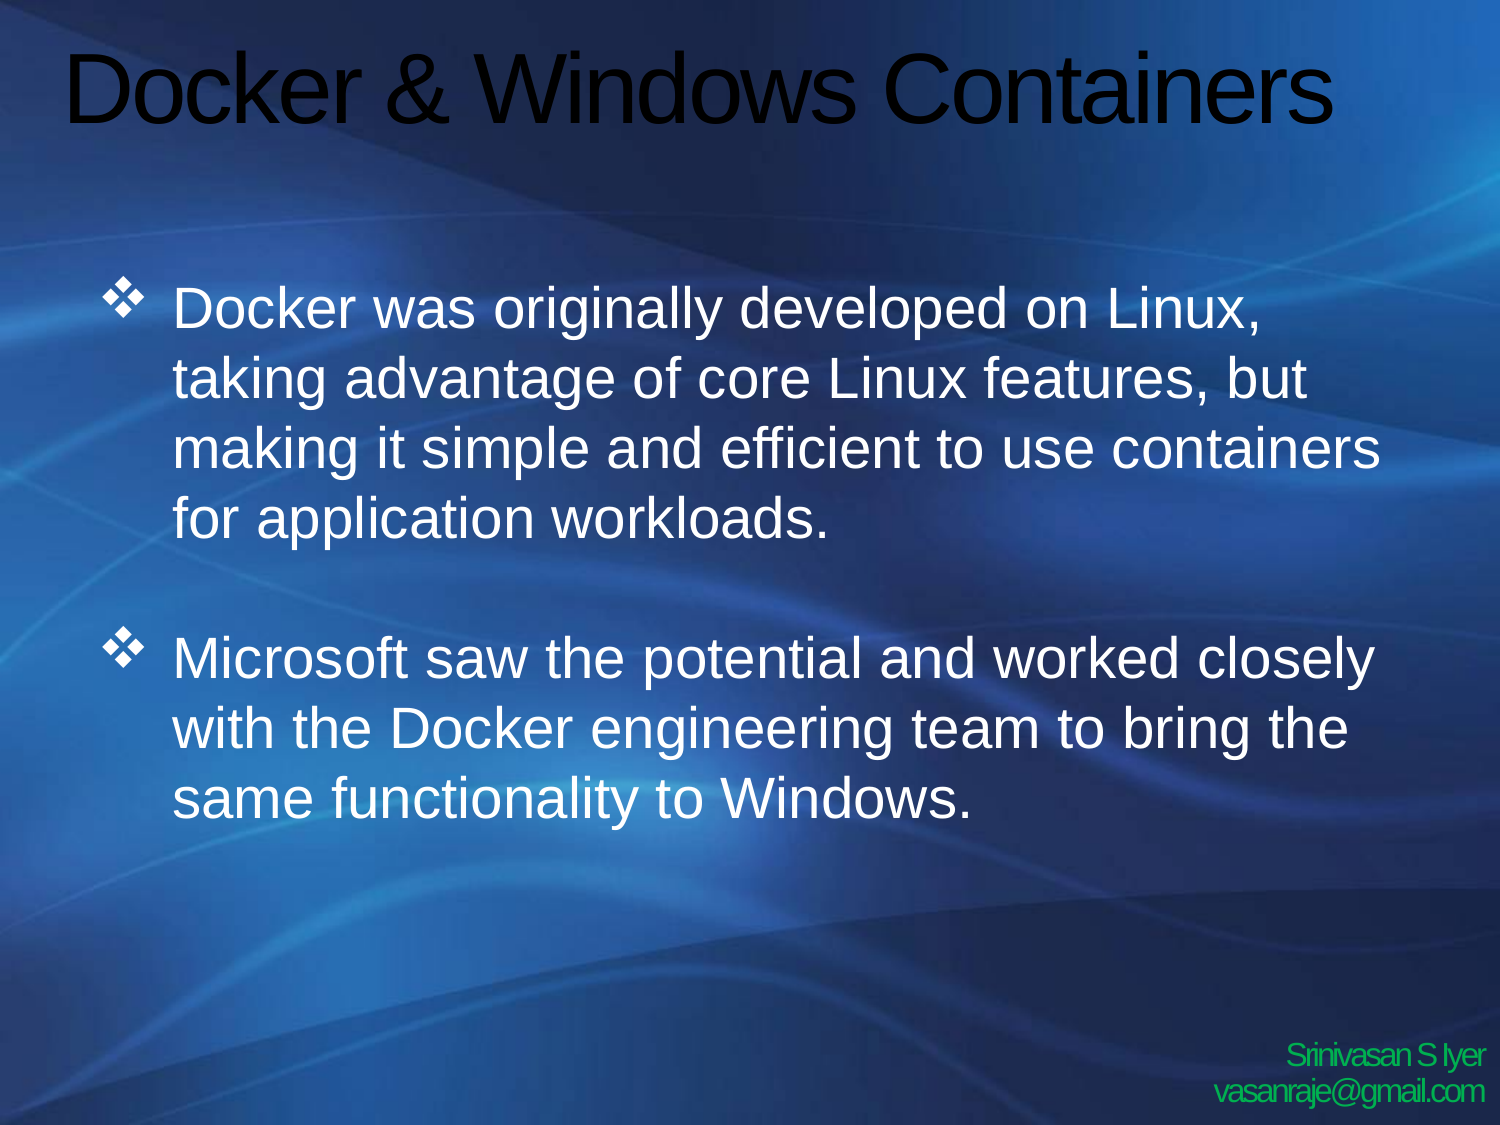

# Docker & Windows Containers
Docker was originally developed on Linux, taking advantage of core Linux features, but making it simple and efficient to use containers for application workloads.

Microsoft saw the potential and worked closely with the Docker engineering team to bring the same functionality to Windows.